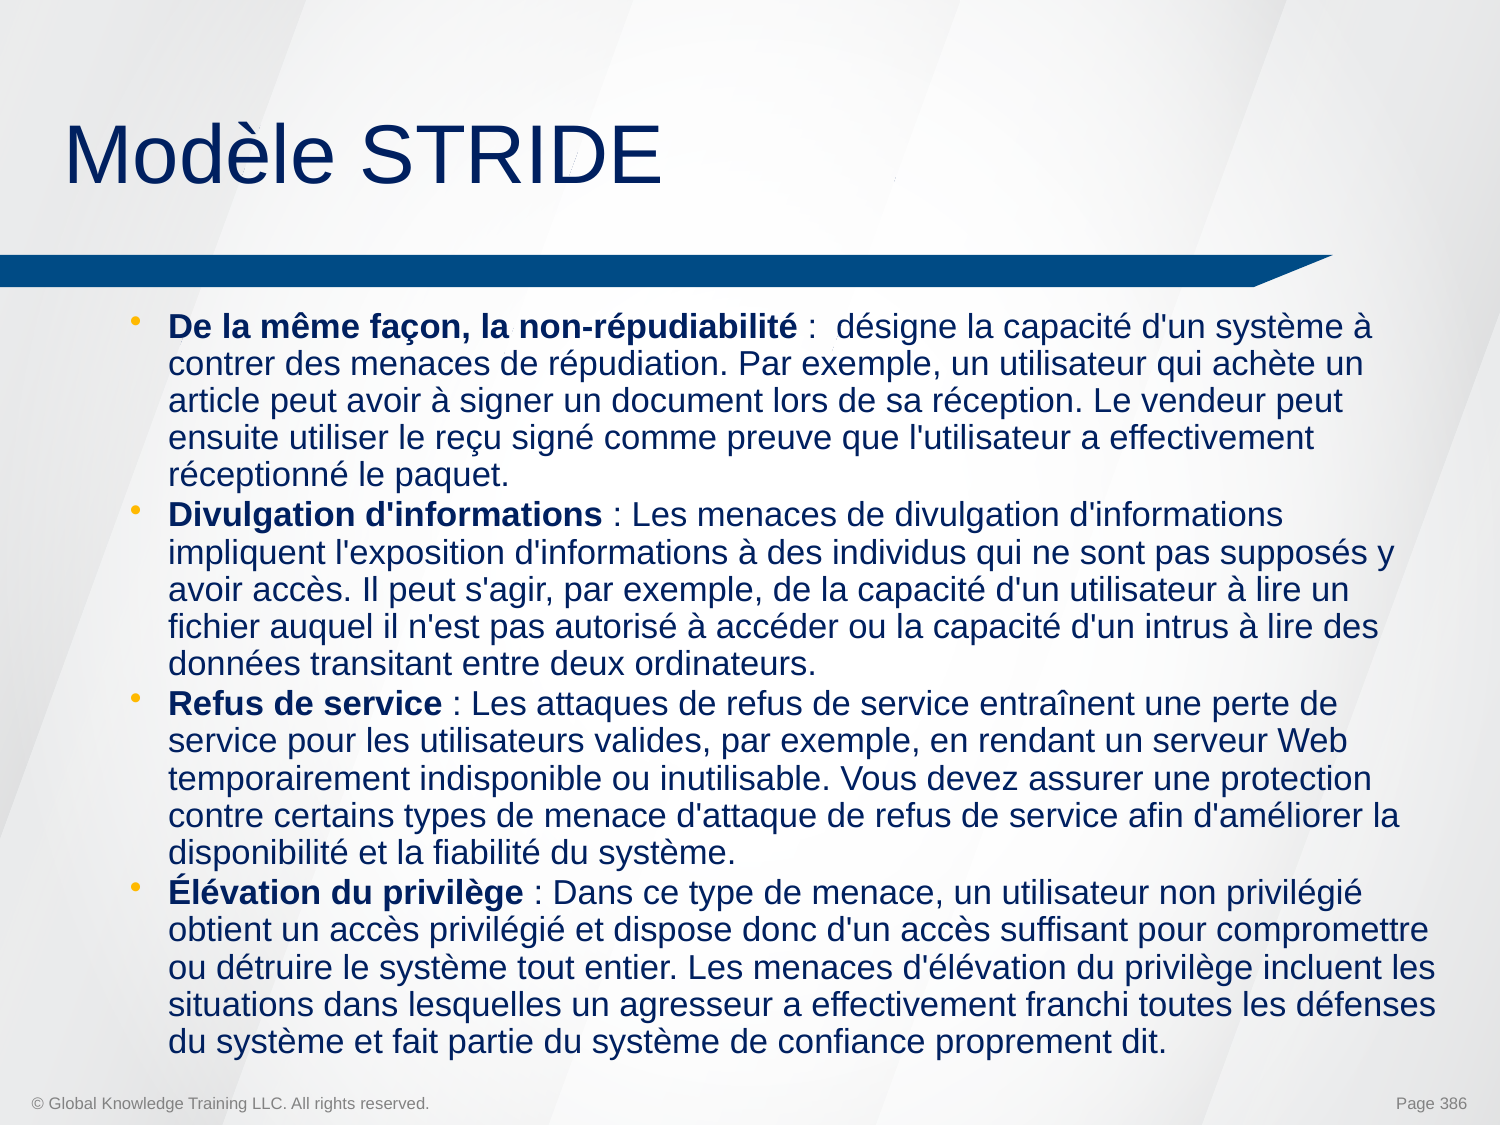

# Modèle STRIDE
De la même façon, la non-répudiabilité :  désigne la capacité d'un système à contrer des menaces de répudiation. Par exemple, un utilisateur qui achète un article peut avoir à signer un document lors de sa réception. Le vendeur peut ensuite utiliser le reçu signé comme preuve que l'utilisateur a effectivement réceptionné le paquet.
Divulgation d'informations : Les menaces de divulgation d'informations impliquent l'exposition d'informations à des individus qui ne sont pas supposés y avoir accès. Il peut s'agir, par exemple, de la capacité d'un utilisateur à lire un fichier auquel il n'est pas autorisé à accéder ou la capacité d'un intrus à lire des données transitant entre deux ordinateurs.
Refus de service : Les attaques de refus de service entraînent une perte de service pour les utilisateurs valides, par exemple, en rendant un serveur Web temporairement indisponible ou inutilisable. Vous devez assurer une protection contre certains types de menace d'attaque de refus de service afin d'améliorer la disponibilité et la fiabilité du système.
Élévation du privilège : Dans ce type de menace, un utilisateur non privilégié obtient un accès privilégié et dispose donc d'un accès suffisant pour compromettre ou détruire le système tout entier. Les menaces d'élévation du privilège incluent les situations dans lesquelles un agresseur a effectivement franchi toutes les défenses du système et fait partie du système de confiance proprement dit.